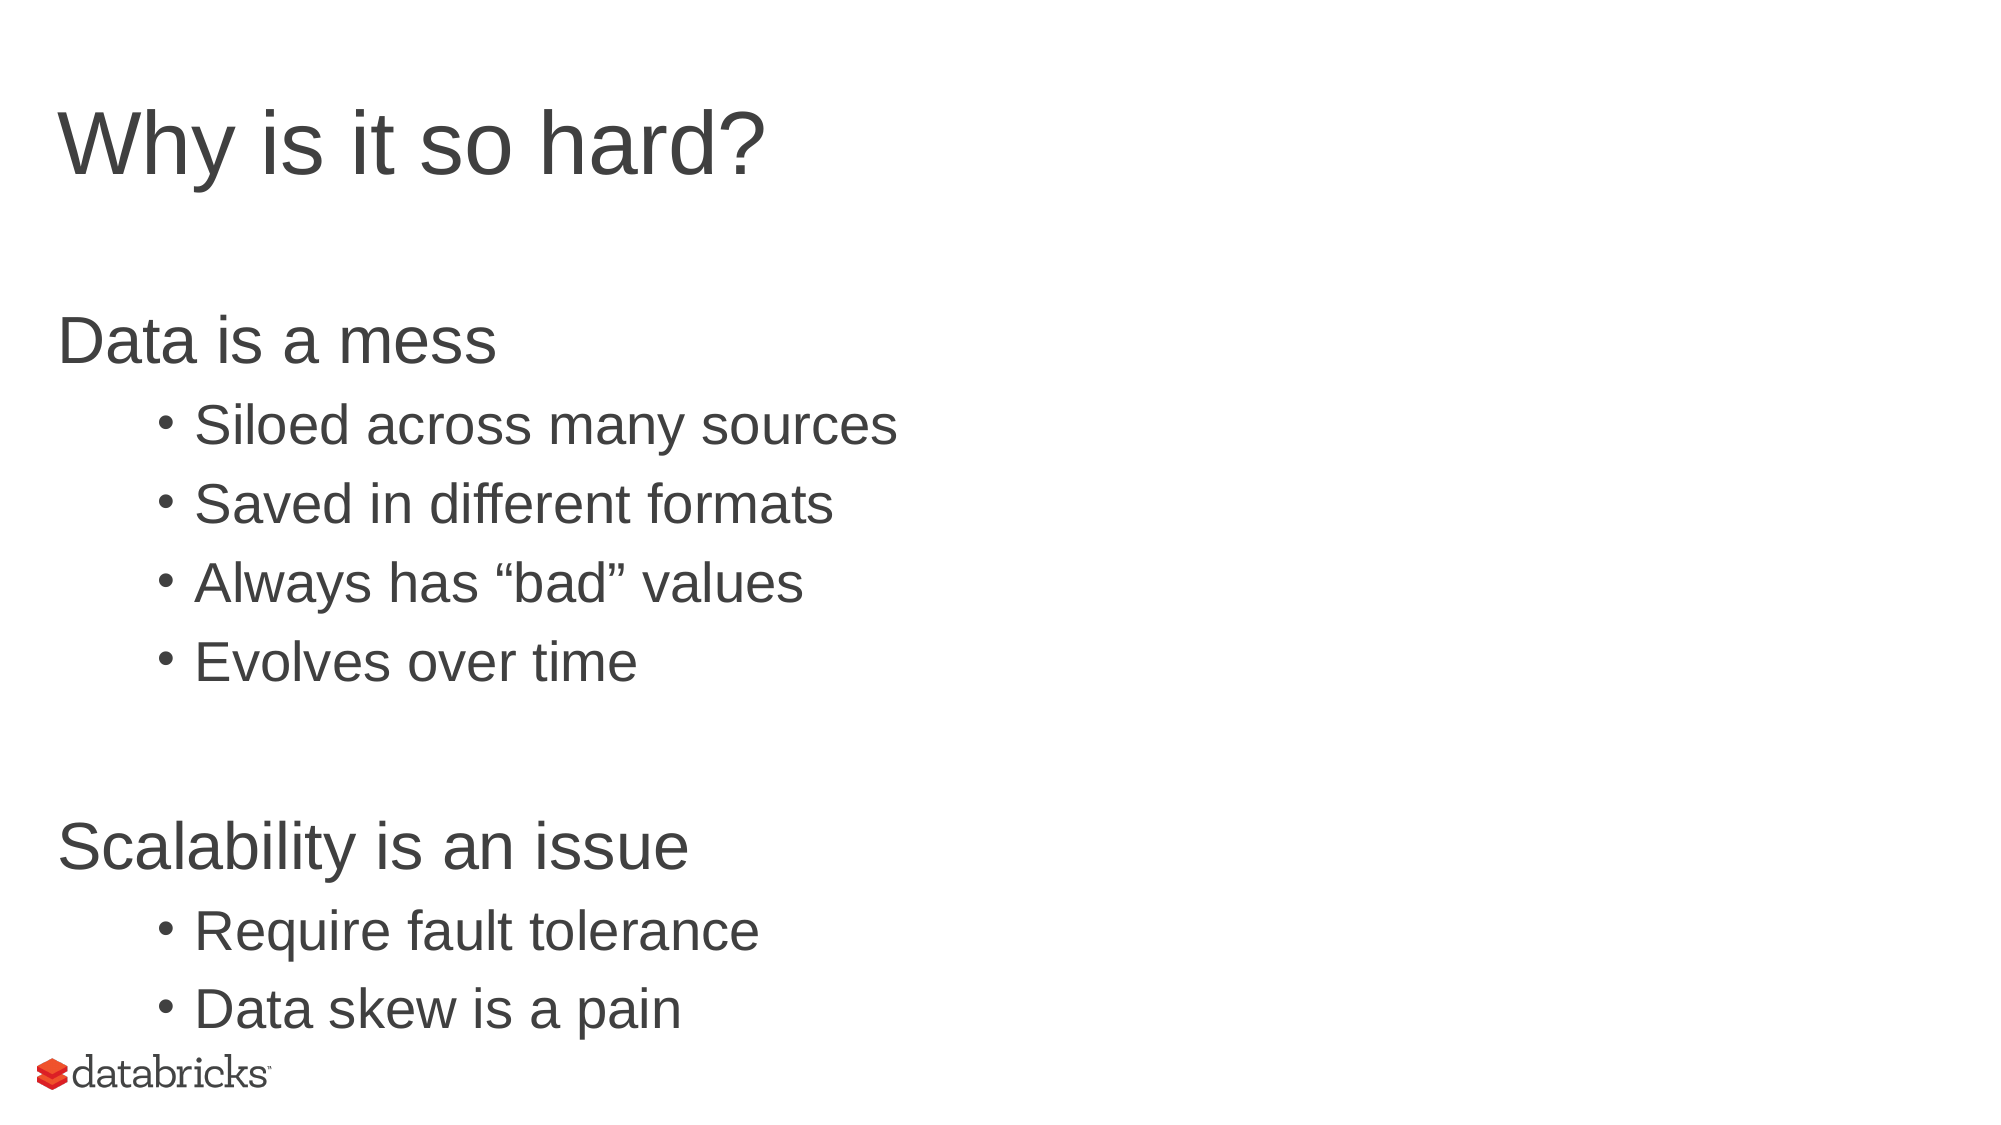

# Why is it so hard?
Data is a mess
Siloed across many sources
Saved in different formats
Always has “bad” values
Evolves over time

Scalability is an issue
Require fault tolerance
Data skew is a pain